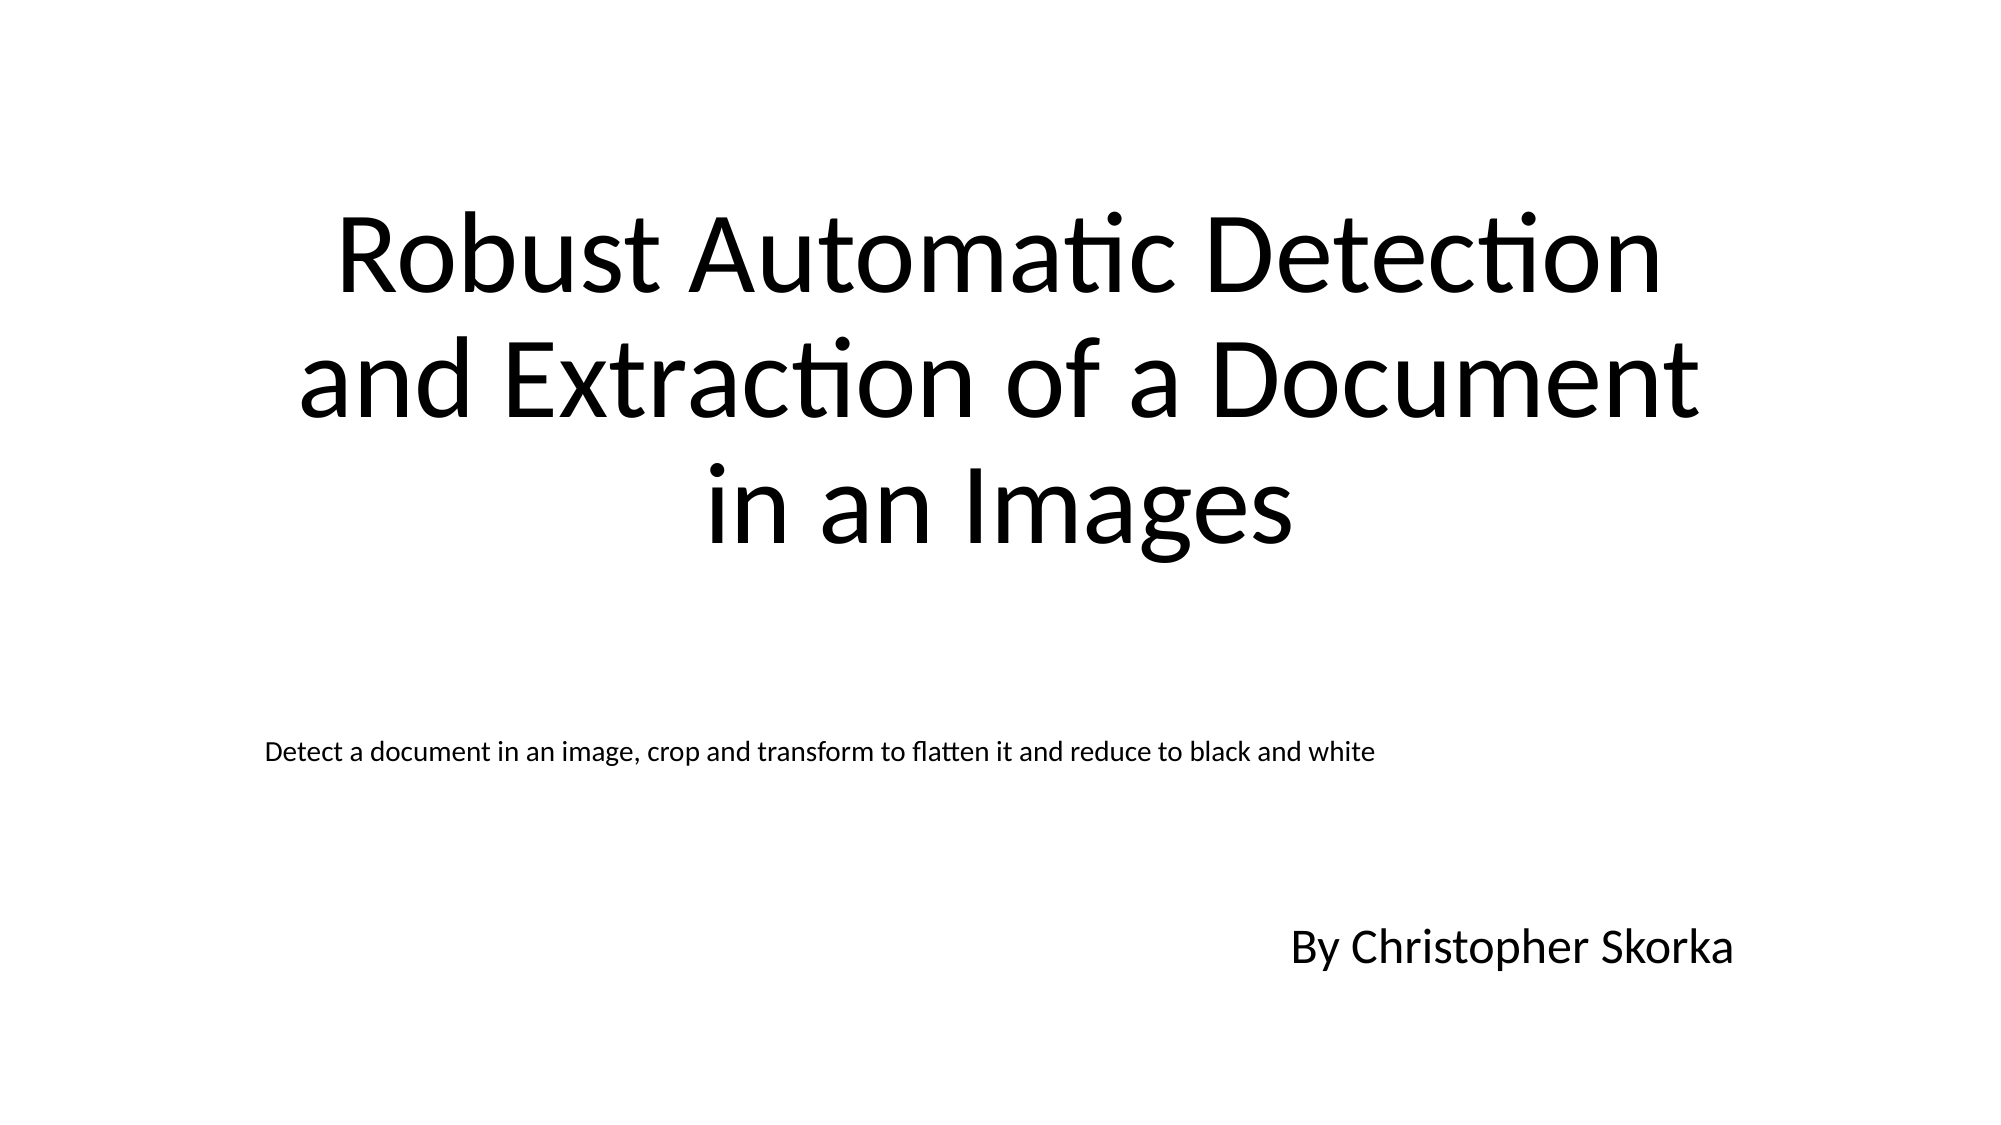

# Robust Automatic Detection and Extraction of a Document in an Images
Detect a document in an image, crop and transform to flatten it and reduce to black and white
By Christopher Skorka